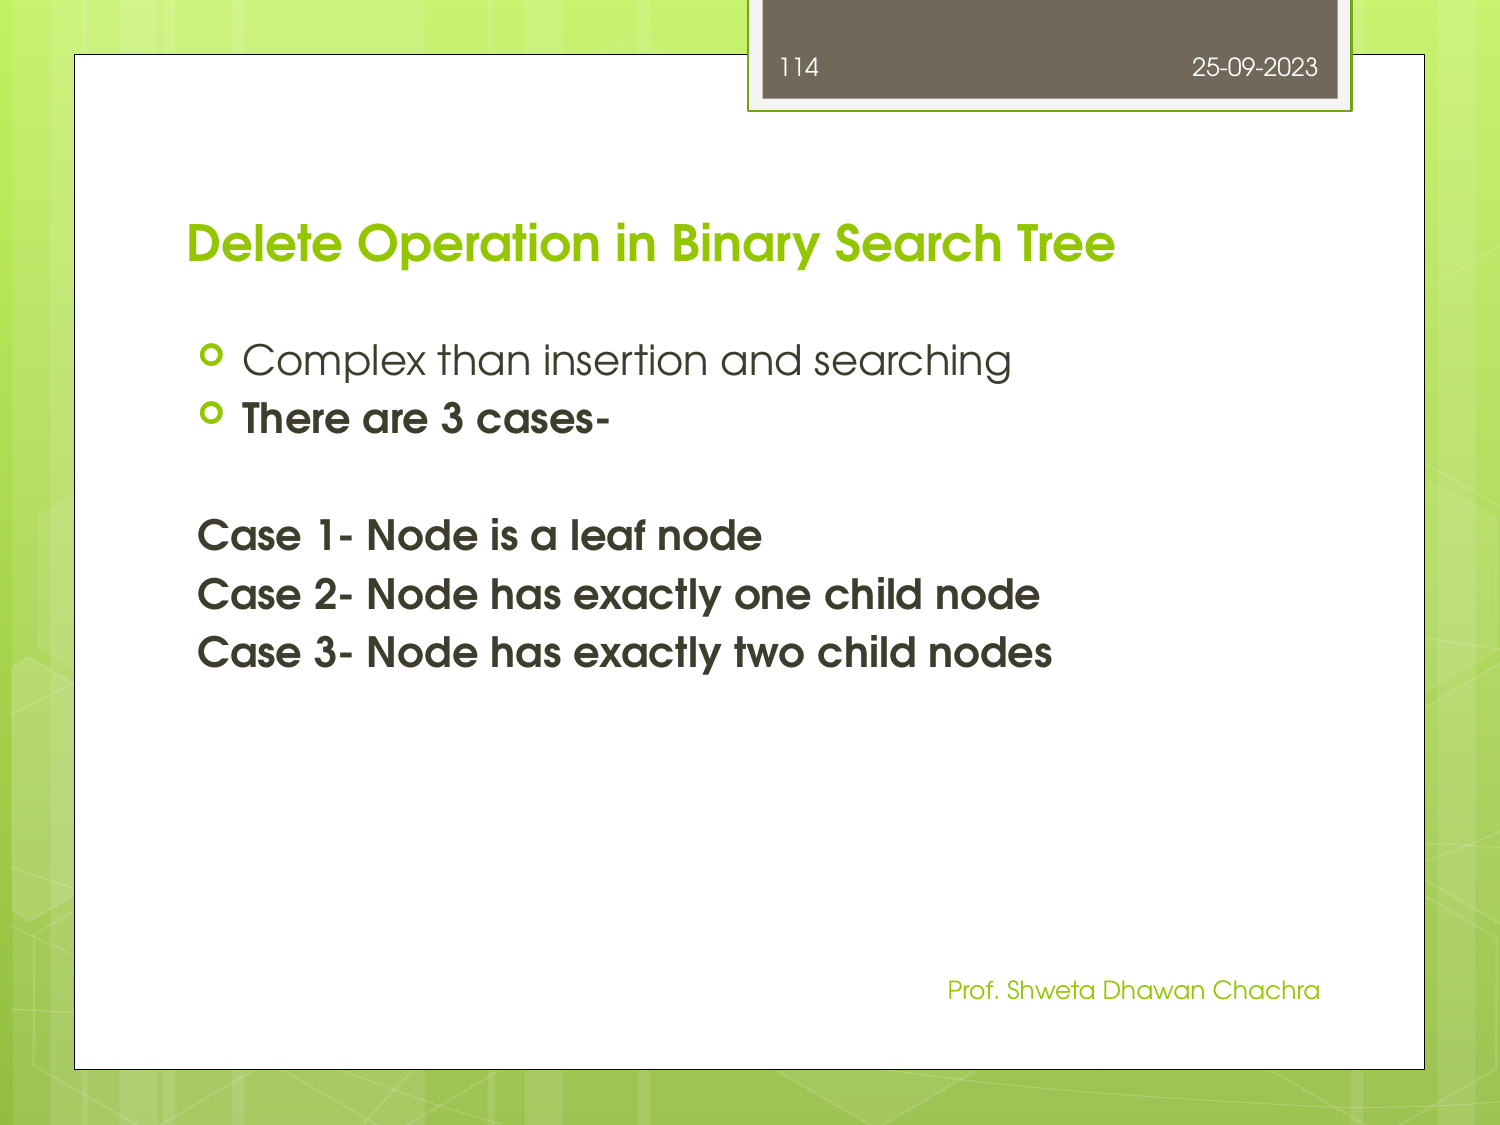

114
25-09-2023
# Delete Operation in Binary Search Tree
Complex than insertion and searching
There are 3 cases-

Case 1- Node is a leaf node
Case 2- Node has exactly one child node
Case 3- Node has exactly two child nodes

Prof. Shweta Dhawan Chachra